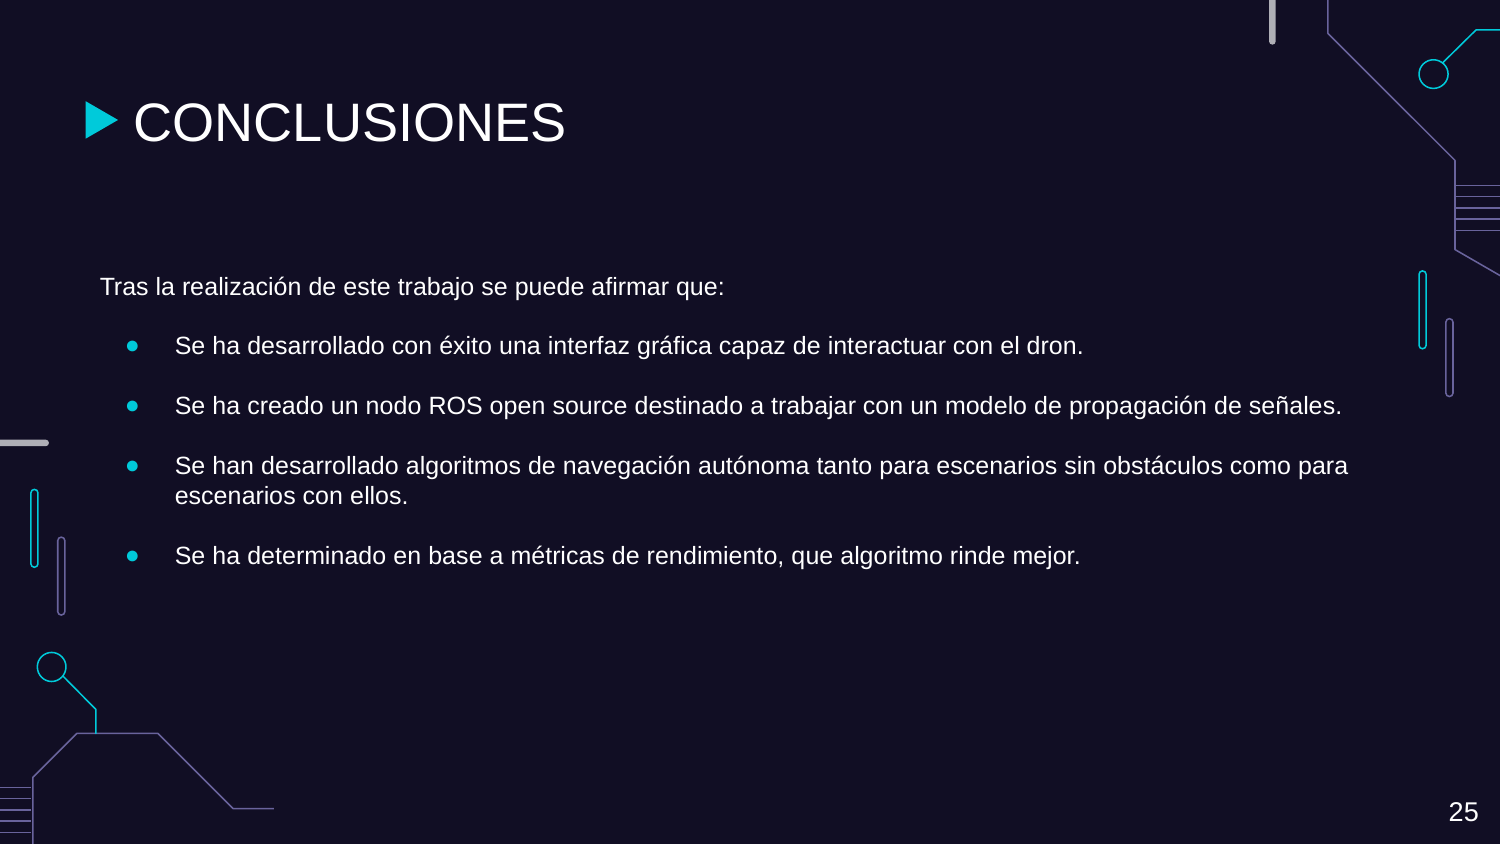

# CONCLUSIONES
Tras la realización de este trabajo se puede afirmar que:

Se ha desarrollado con éxito una interfaz gráfica capaz de interactuar con el dron.

Se ha creado un nodo ROS open source destinado a trabajar con un modelo de propagación de señales.

Se han desarrollado algoritmos de navegación autónoma tanto para escenarios sin obstáculos como para escenarios con ellos.

Se ha determinado en base a métricas de rendimiento, que algoritmo rinde mejor.
25